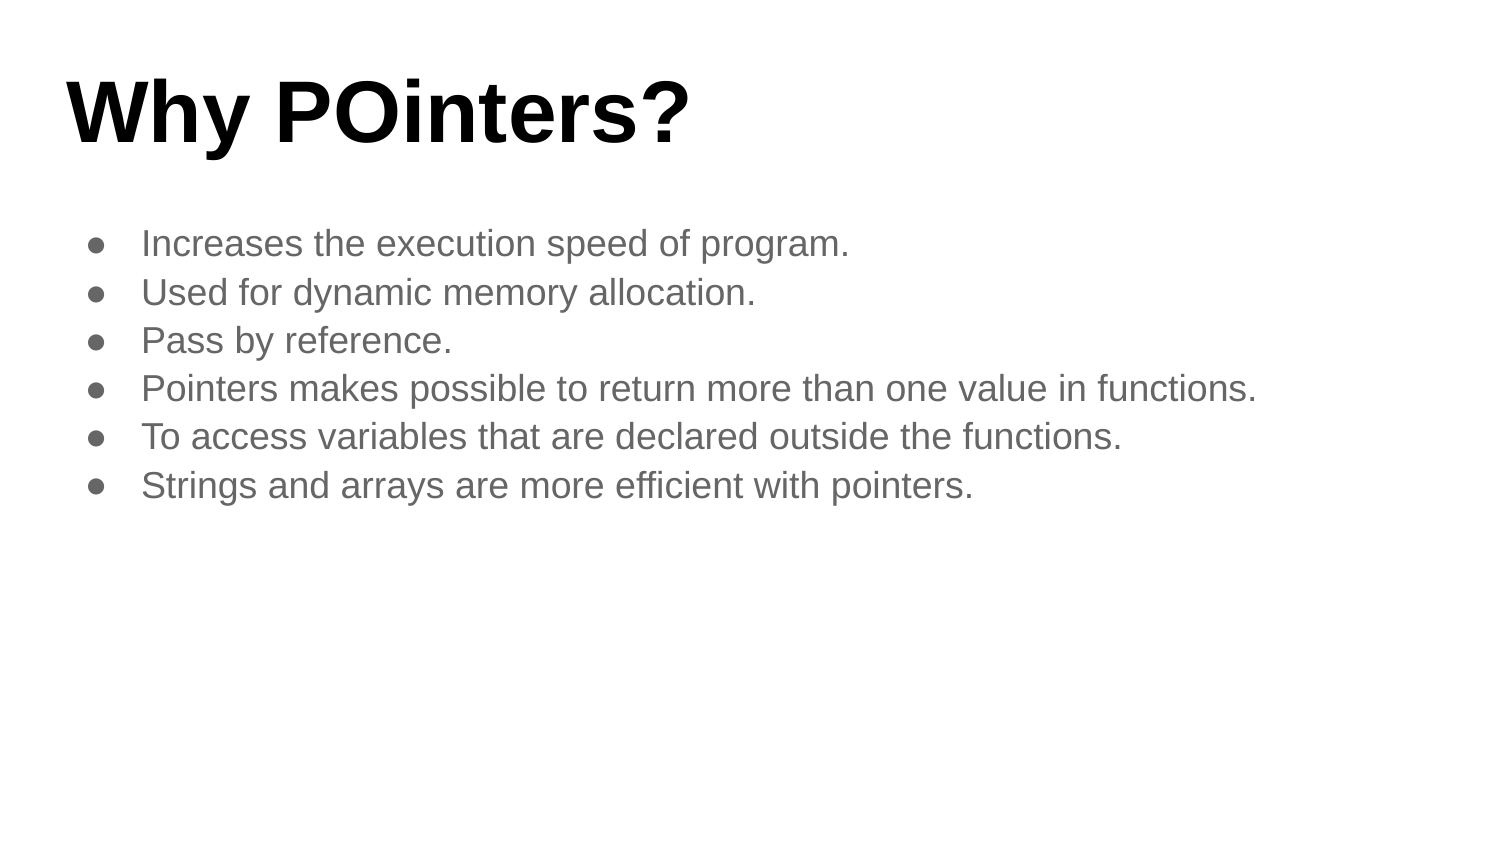

# Why POinters?
Increases the execution speed of program.
Used for dynamic memory allocation.
Pass by reference.
Pointers makes possible to return more than one value in functions.
To access variables that are declared outside the functions.
Strings and arrays are more efficient with pointers.